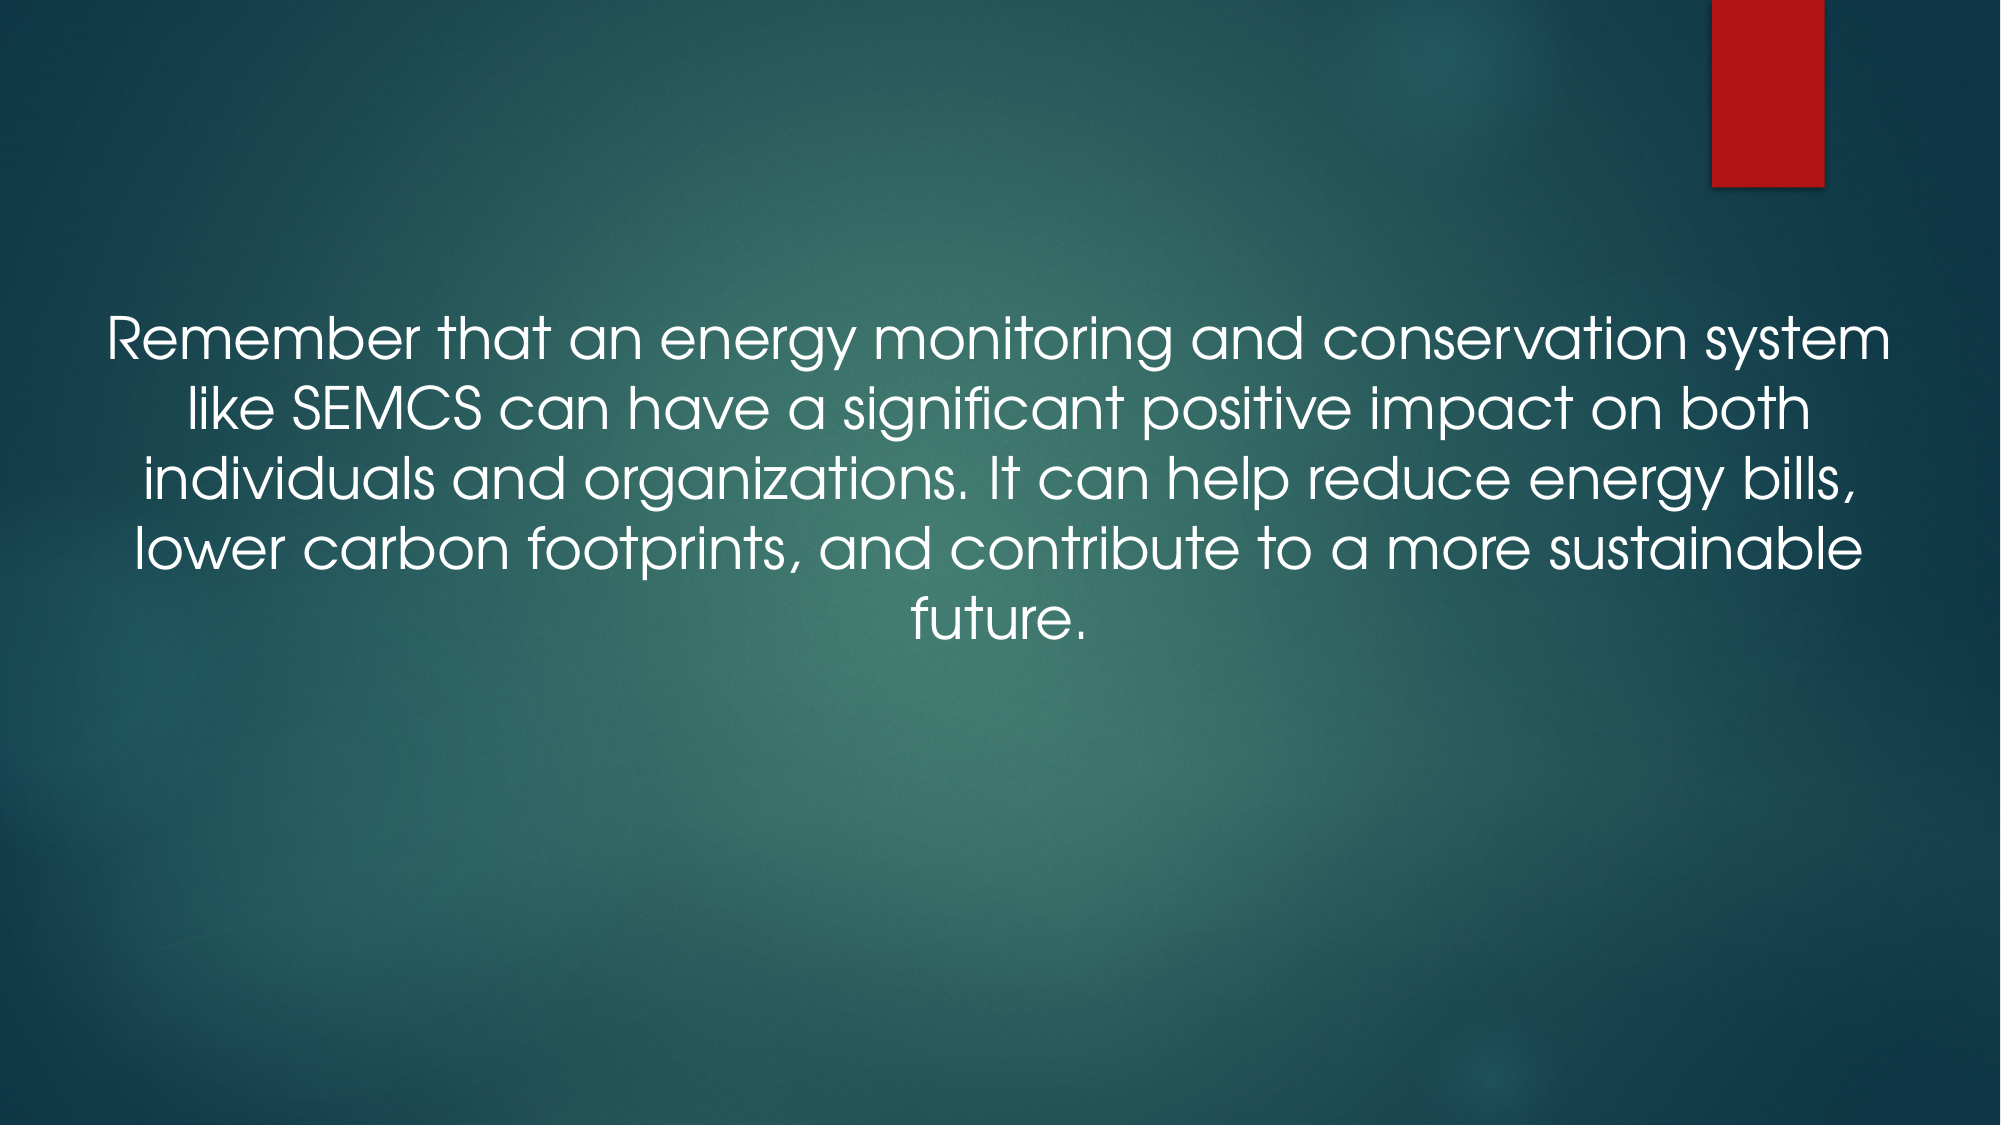

Remember that an energy monitoring and conservation system like SEMCS can have a significant positive impact on both individuals and organizations. It can help reduce energy bills, lower carbon footprints, and contribute to a more sustainable future.